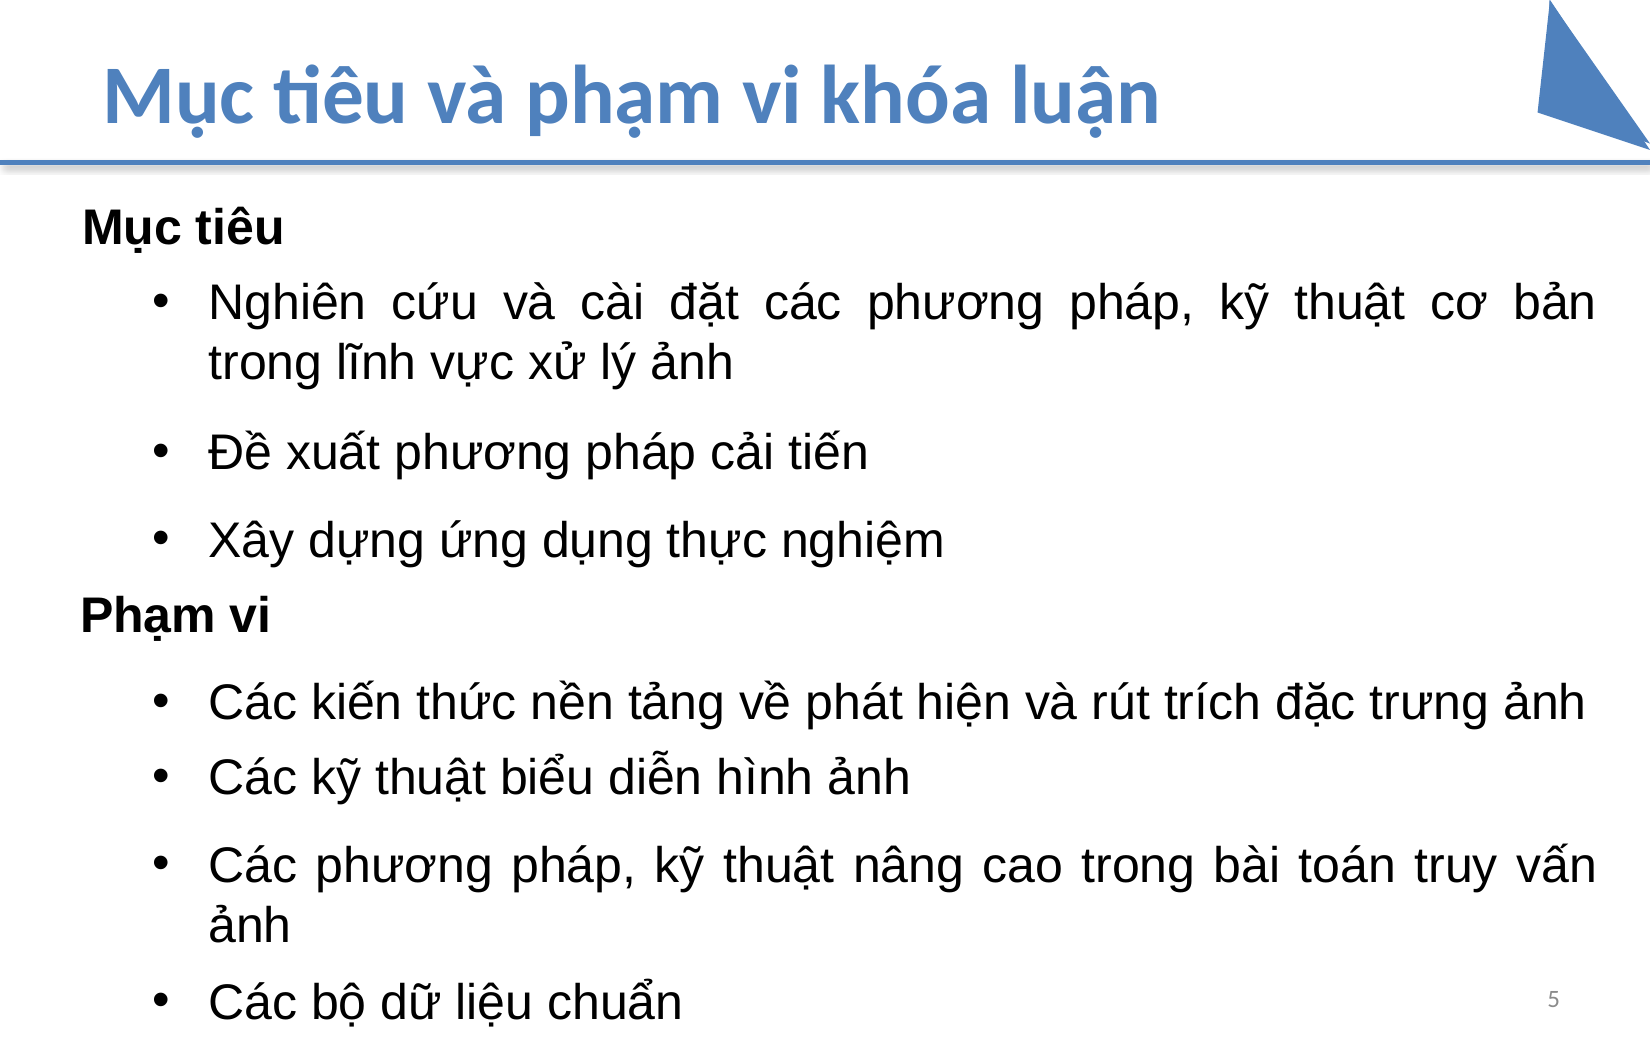

# Mục tiêu và phạm vi khóa luận

Mục tiêu
Nghiên cứu và cài đặt các phương pháp, kỹ thuật cơ bản trong lĩnh vực xử lý ảnh
Đề xuất phương pháp cải tiến
Xây dựng ứng dụng thực nghiệm
Phạm vi
Các kiến thức nền tảng về phát hiện và rút trích đặc trưng ảnh
Các kỹ thuật biểu diễn hình ảnh
Các phương pháp, kỹ thuật nâng cao trong bài toán truy vấn ảnh
Các bộ dữ liệu chuẩn
5